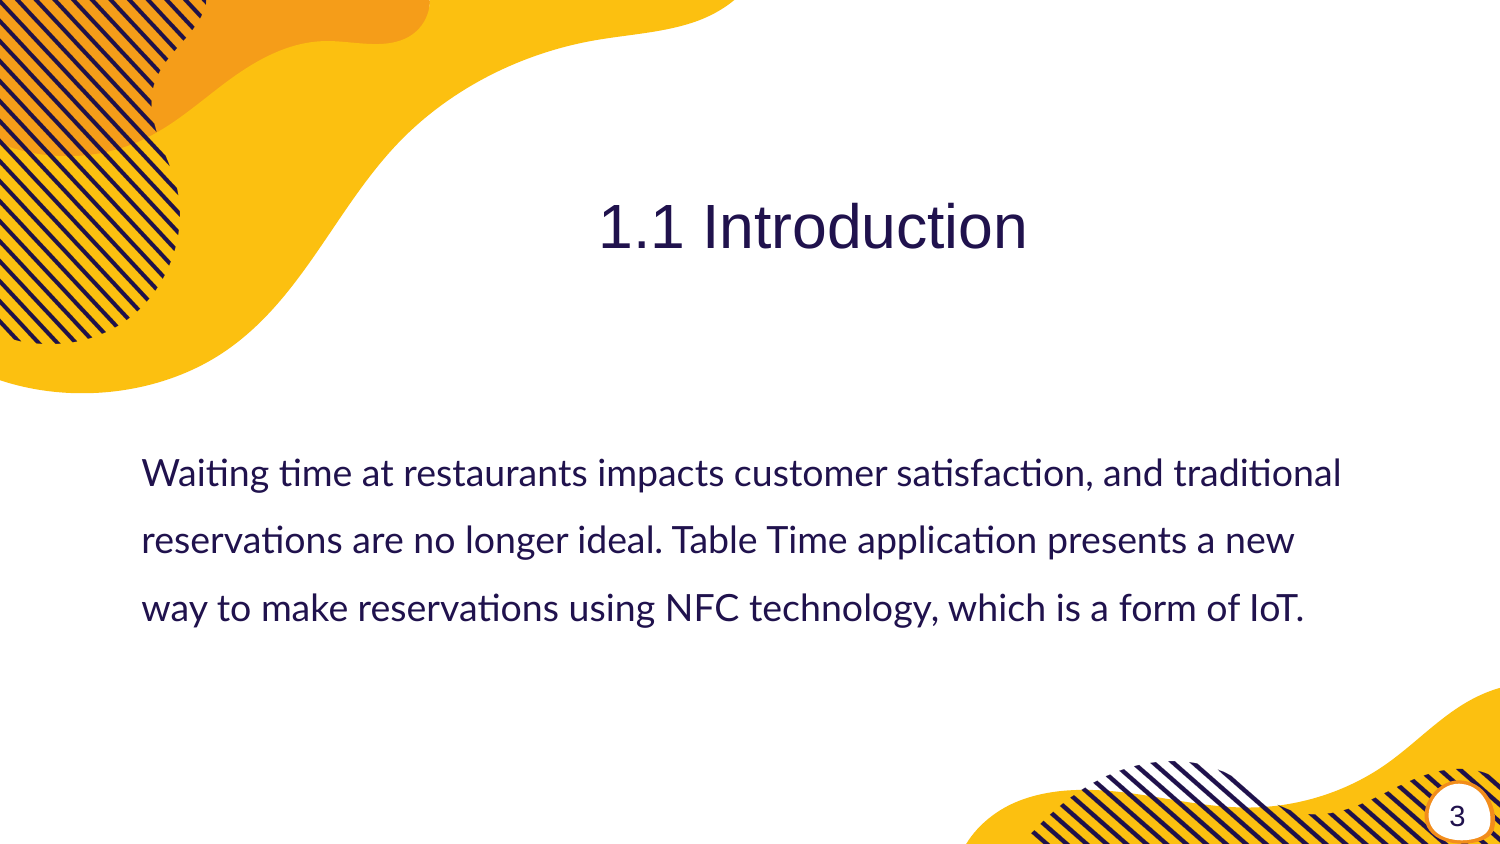

1.1 Introduction
Waiting time at restaurants impacts customer satisfaction, and traditional reservations are no longer ideal. Table Time application presents a new way to make reservations using NFC technology, which is a form of IoT.

3